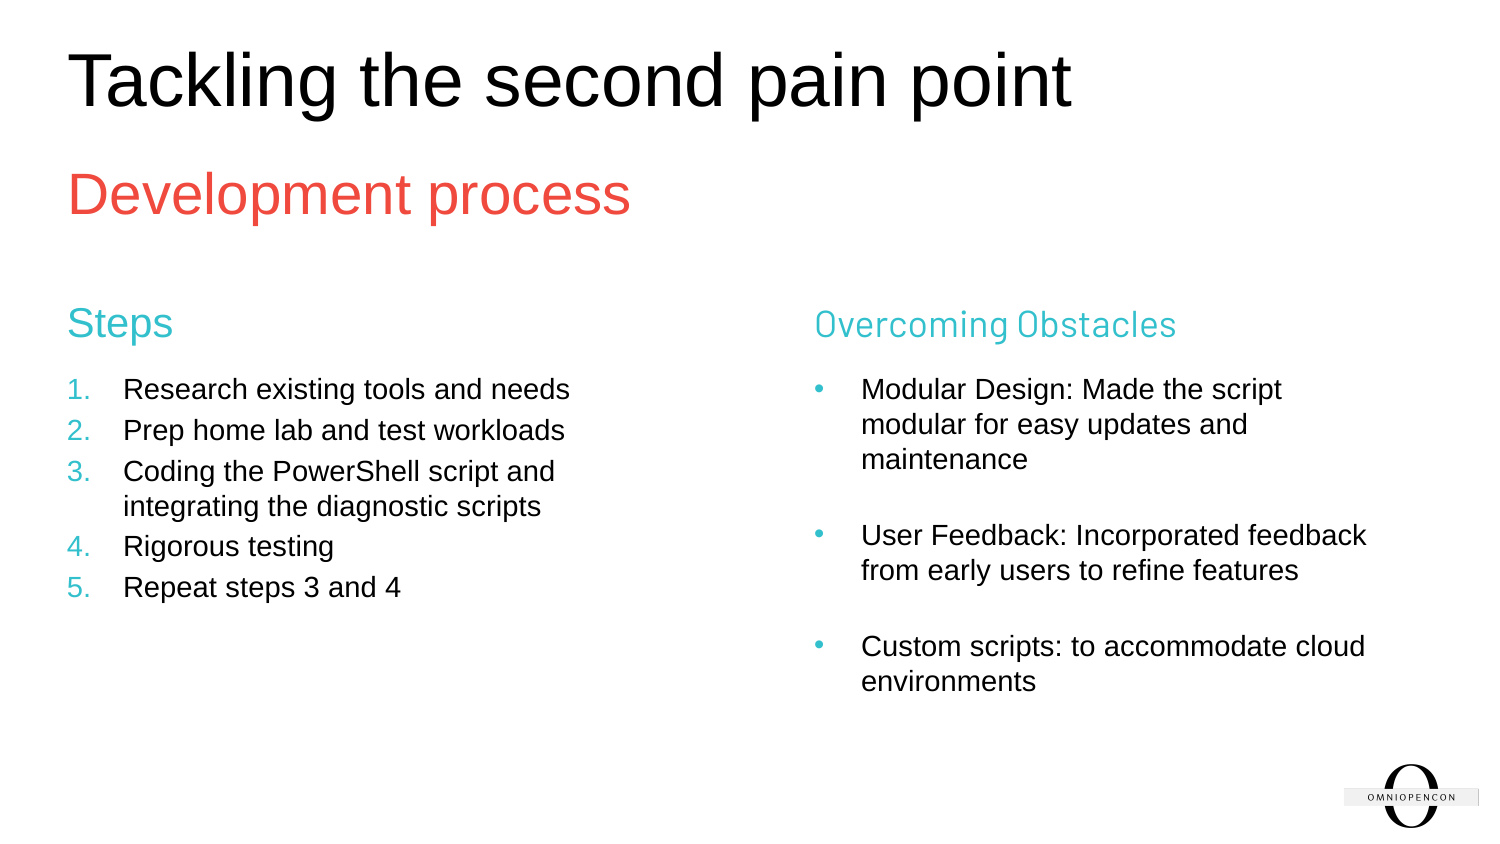

# Tackling the second pain point
Development process
Steps
Overcoming Obstacles
Research existing tools and needs
Prep home lab and test workloads
Coding the PowerShell script and integrating the diagnostic scripts
Rigorous testing
Repeat steps 3 and 4
Modular Design: Made the script modular for easy updates and maintenance
User Feedback: Incorporated feedback from early users to refine features
Custom scripts: to accommodate cloud environments